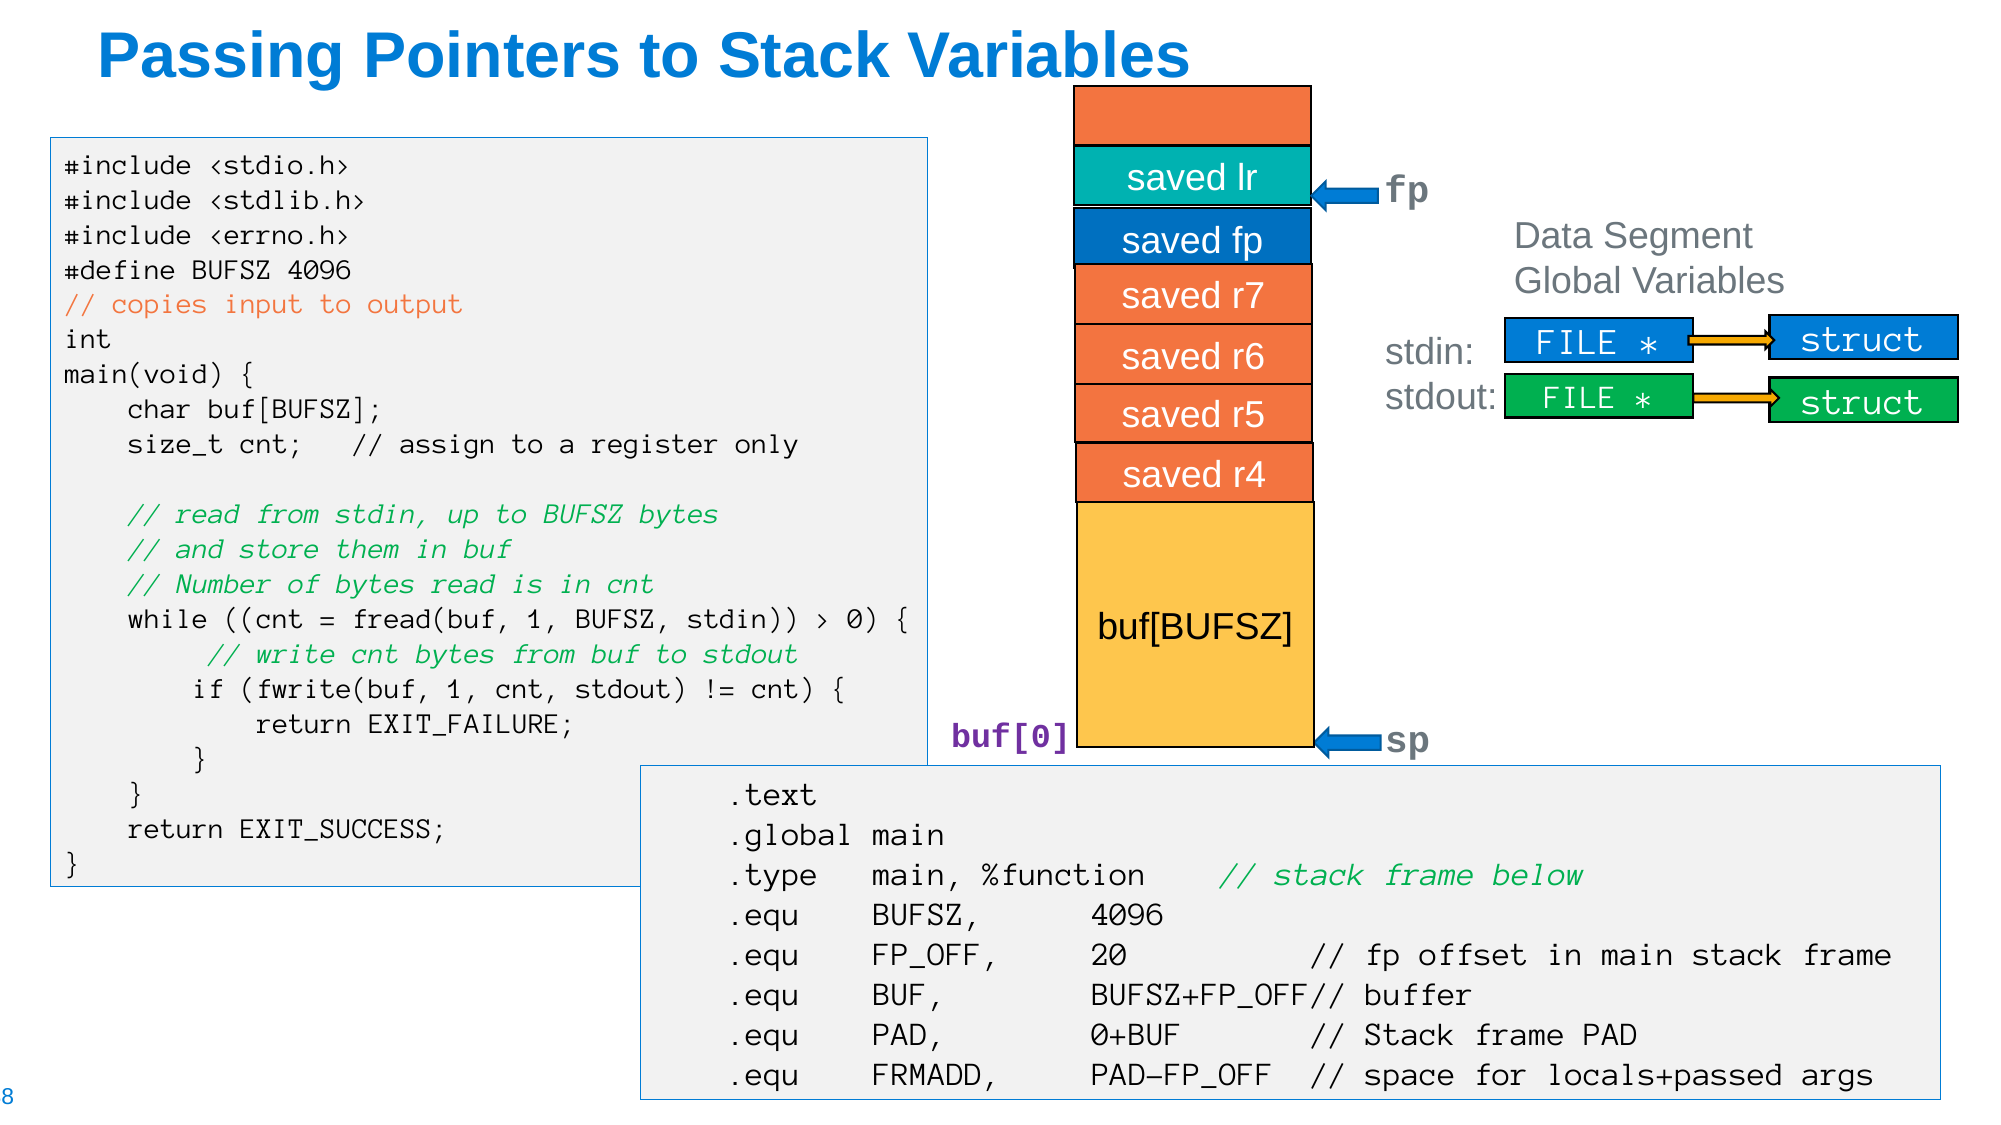

# Passing Pointers to Stack Variables

#include <stdio.h>
#include <stdlib.h>
#include <errno.h>
#define BUFSZ 4096
// copies input to output
int
main(void) {
    char buf[BUFSZ];
    size_t cnt;   // assign to a register only

    // read from stdin, up to BUFSZ bytes
    // and store them in buf
    // Number of bytes read is in cnt
    while ((cnt = fread(buf, 1, BUFSZ, stdin)) > 0) {
         // write cnt bytes from buf to stdout
        if (fwrite(buf, 1, cnt, stdout) != cnt) {
            return EXIT_FAILURE;
        }
    }
    return EXIT_SUCCESS;
}
saved lr
fp

Data Segment
Global Variables
saved fp
saved r7
struct
FILE *
stdin:
stdout:
saved r6

FILE *
struct
saved r5

saved r4
buf[BUFSZ]
buf[0]
sp

    .text
    .global main
    .type   main, %function    // stack frame below
    .equ    BUFSZ,      4096
    .equ    FP_OFF,     20          // fp offset in main stack frame
    .equ    BUF,        BUFSZ+FP_OFF// buffer
    .equ    PAD,        0+BUF       // Stack frame PAD
    .equ    FRMADD,     PAD-FP_OFF  // space for locals+passed args